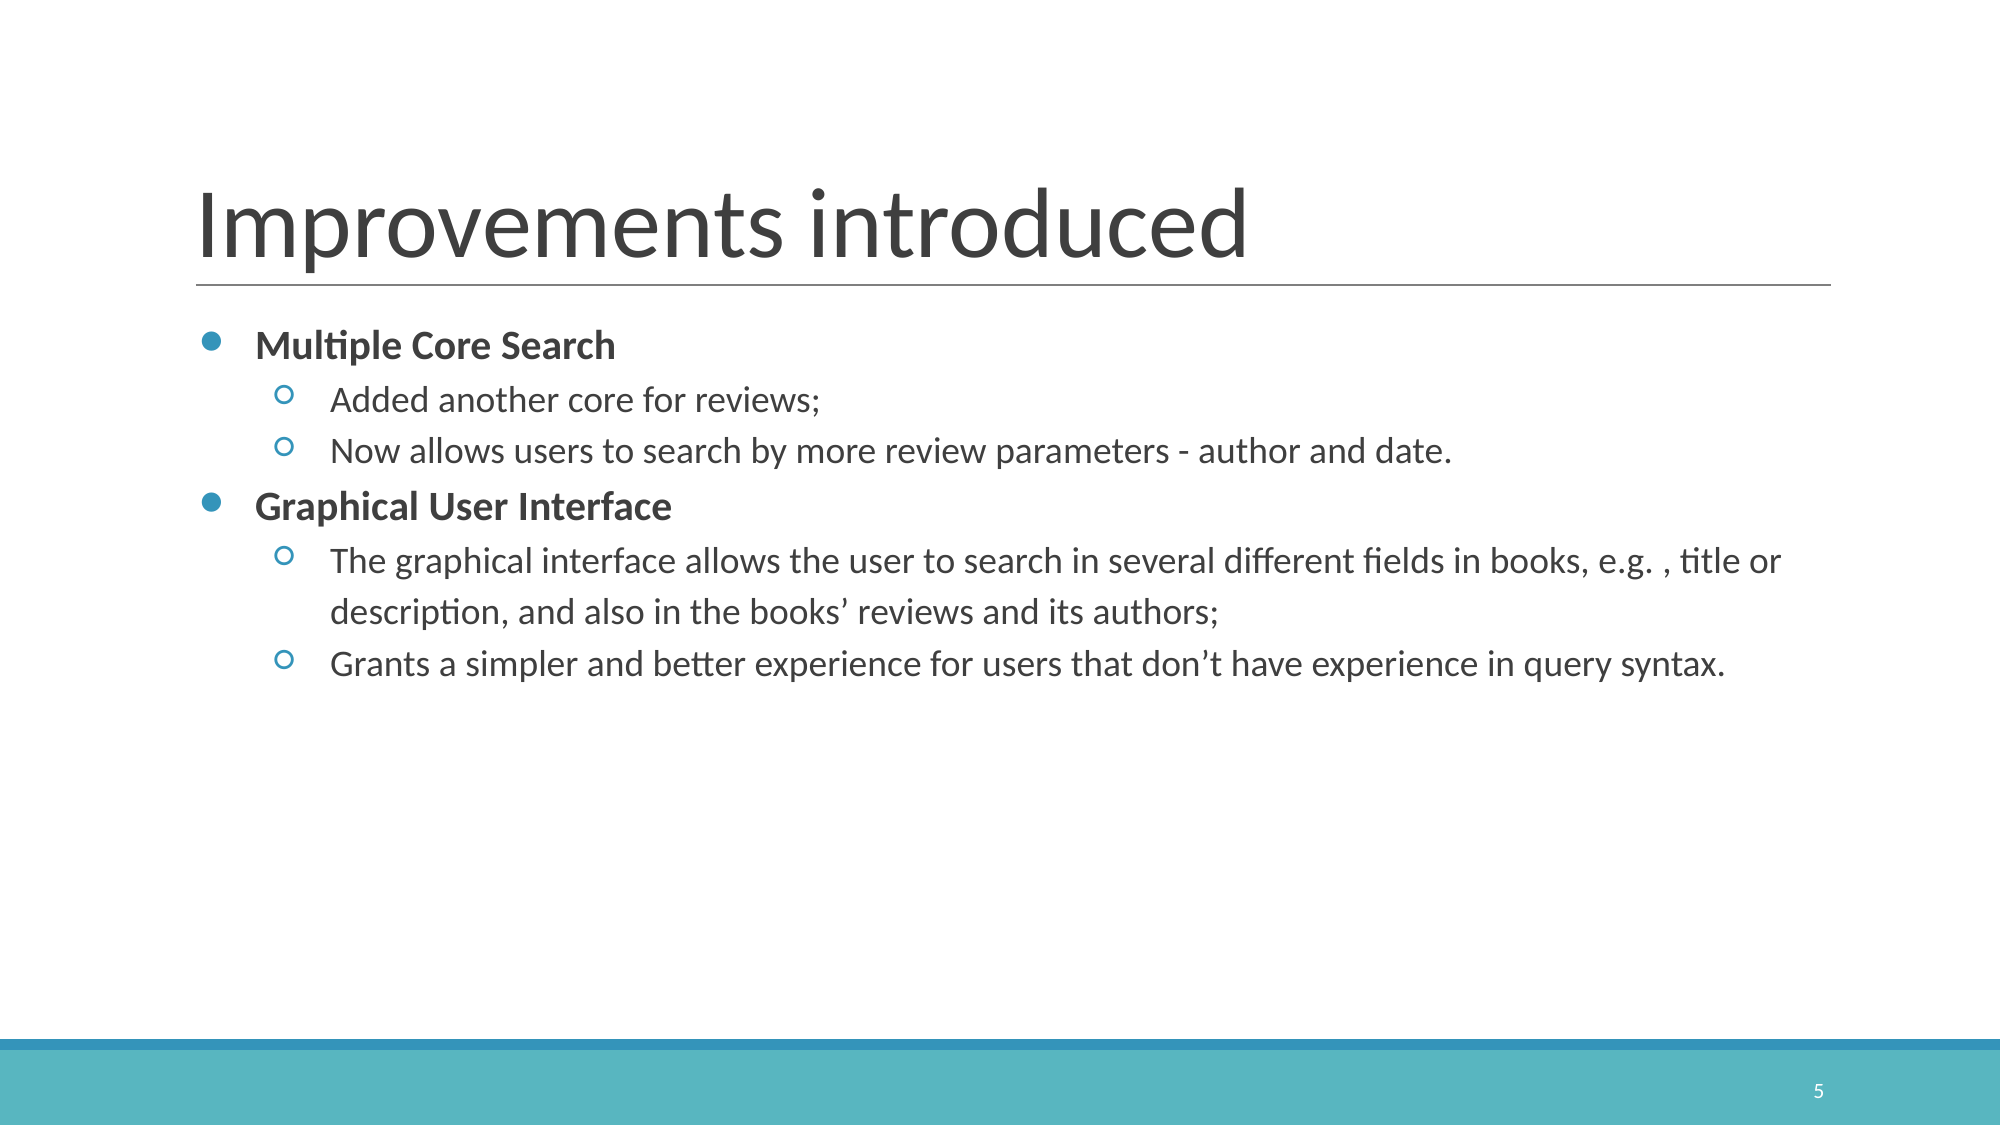

# Improvements introduced
Multiple Core Search
Added another core for reviews;
Now allows users to search by more review parameters - author and date.
Graphical User Interface
The graphical interface allows the user to search in several different fields in books, e.g. , title or description, and also in the books’ reviews and its authors;
Grants a simpler and better experience for users that don’t have experience in query syntax.

5